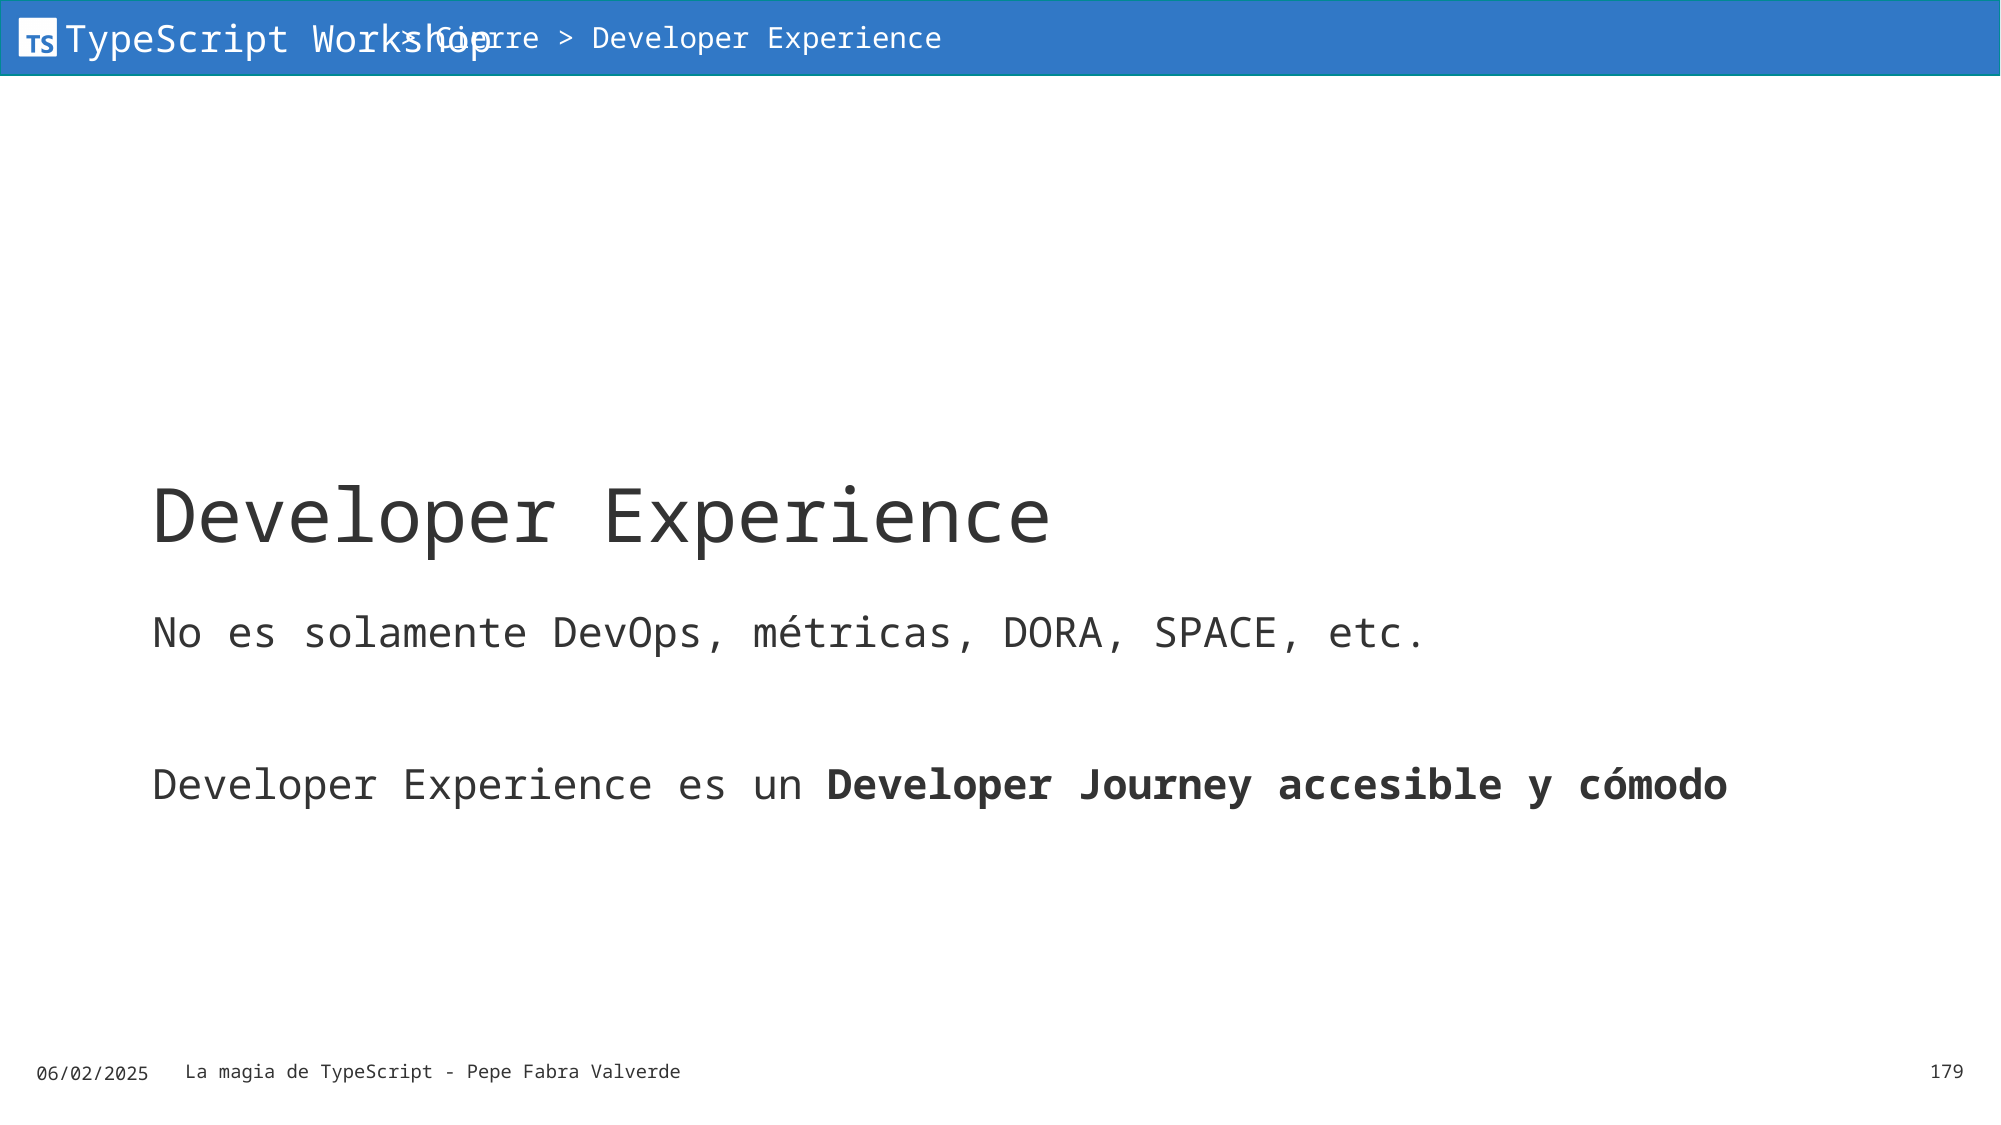

> Cierre > Developer Experience
# Developer Experience
No es solamente DevOps, métricas, DORA, SPACE, etc.

Developer Experience es un Developer Journey accesible y cómodo
06/02/2025
La magia de TypeScript - Pepe Fabra Valverde
179